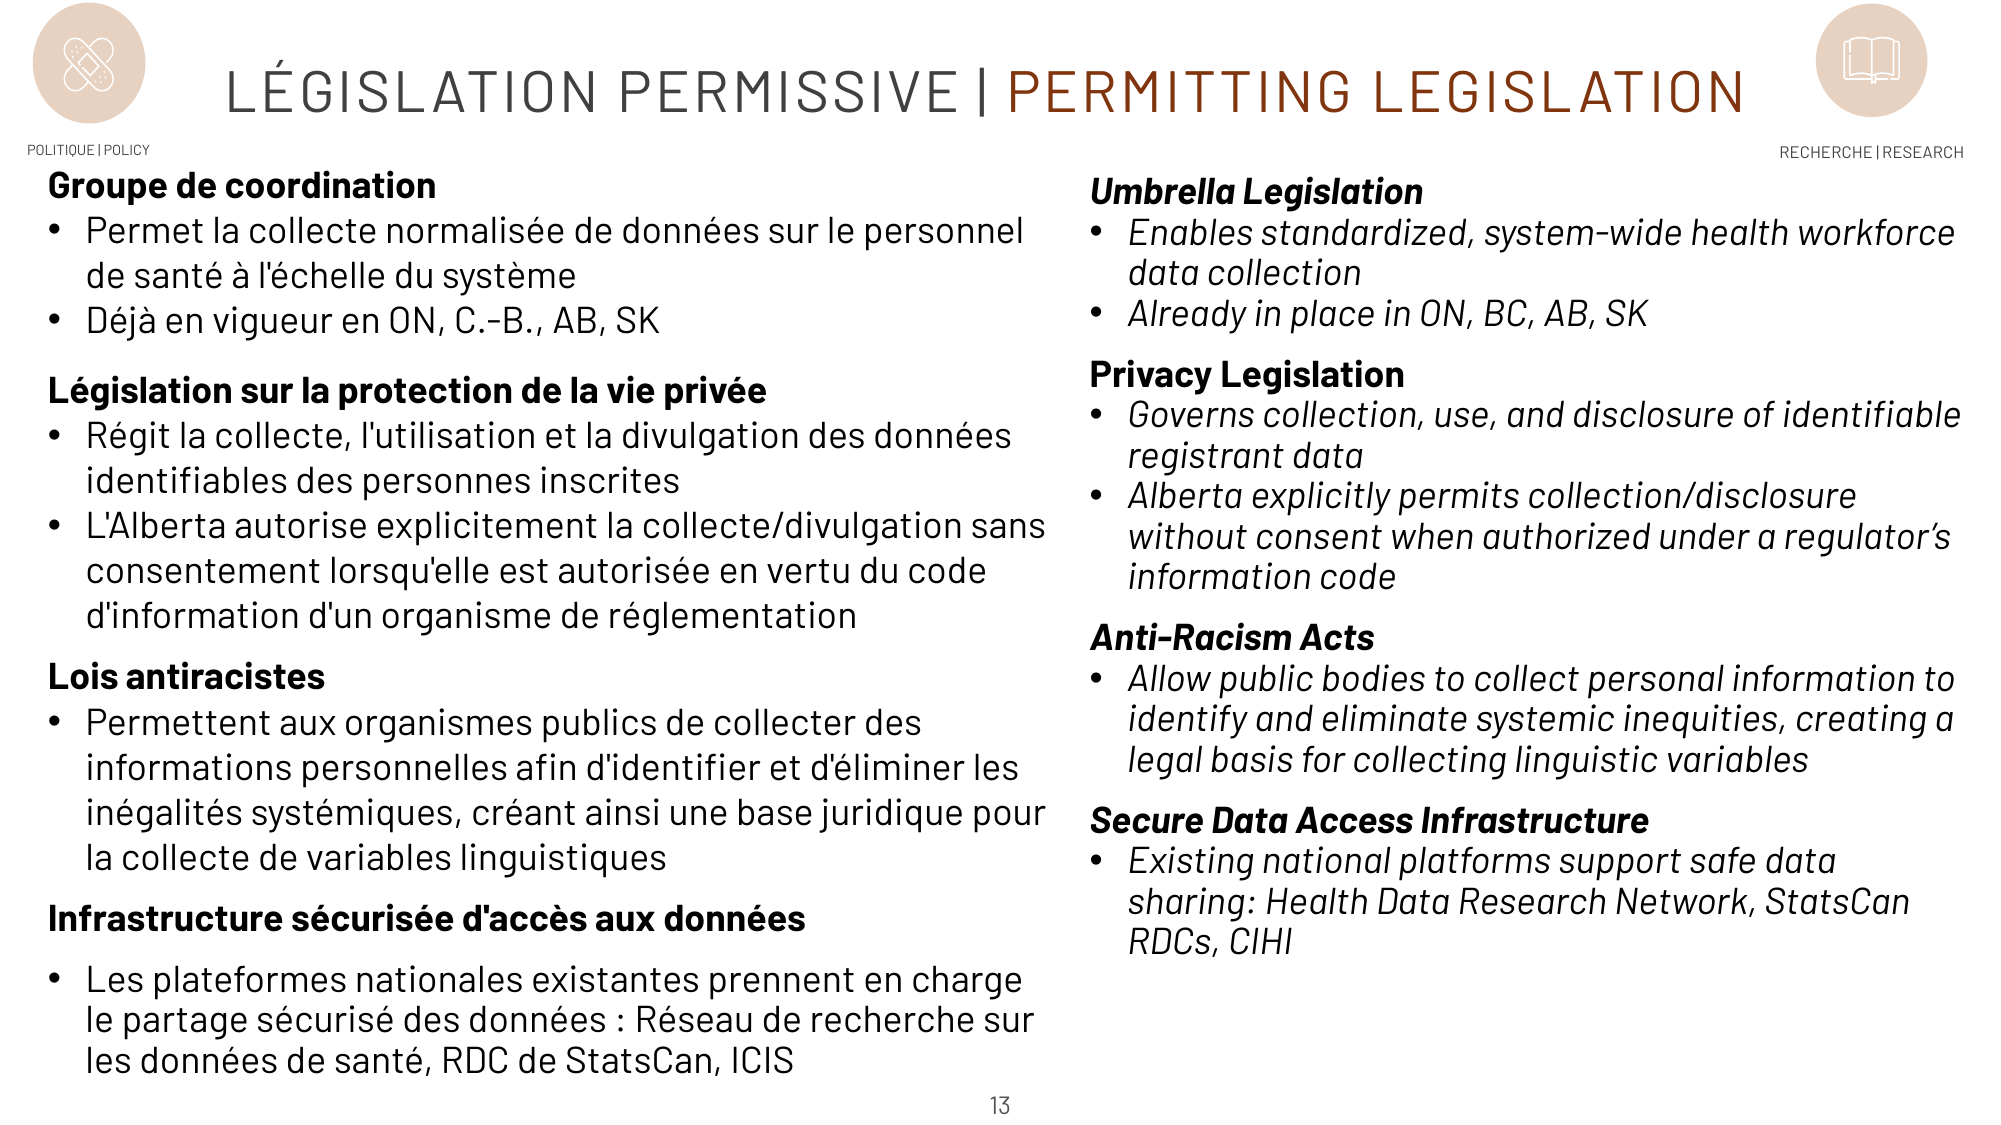

POLITIQUE | POLICY

RECHERCHE | RESEARCH
Législation Permissive | permitting Legislation
Groupe de coordination
Permet la collecte normalisée de données sur le personnel de santé à l'échelle du système
Déjà en vigueur en ON, C.-B., AB, SK
Législation sur la protection de la vie privée
Régit la collecte, l'utilisation et la divulgation des données identifiables des personnes inscrites
L'Alberta autorise explicitement la collecte/divulgation sans consentement lorsqu'elle est autorisée en vertu du code d'information d'un organisme de réglementation
Lois antiracistes
Permettent aux organismes publics de collecter des informations personnelles afin d'identifier et d'éliminer les inégalités systémiques, créant ainsi une base juridique pour la collecte de variables linguistiques
Infrastructure sécurisée d'accès aux données
Les plateformes nationales existantes prennent en charge le partage sécurisé des données : Réseau de recherche sur les données de santé, RDC de StatsCan, ICIS
Umbrella Legislation
Enables standardized, system-wide health workforce data collection
Already in place in ON, BC, AB, SK
Privacy Legislation
Governs collection, use, and disclosure of identifiable registrant data
Alberta explicitly permits collection/disclosure without consent when authorized under a regulator’s information code
Anti-Racism Acts
Allow public bodies to collect personal information to identify and eliminate systemic inequities, creating a legal basis for collecting linguistic variables
Secure Data Access Infrastructure
Existing national platforms support safe data sharing: Health Data Research Network, StatsCan RDCs, CIHI
13